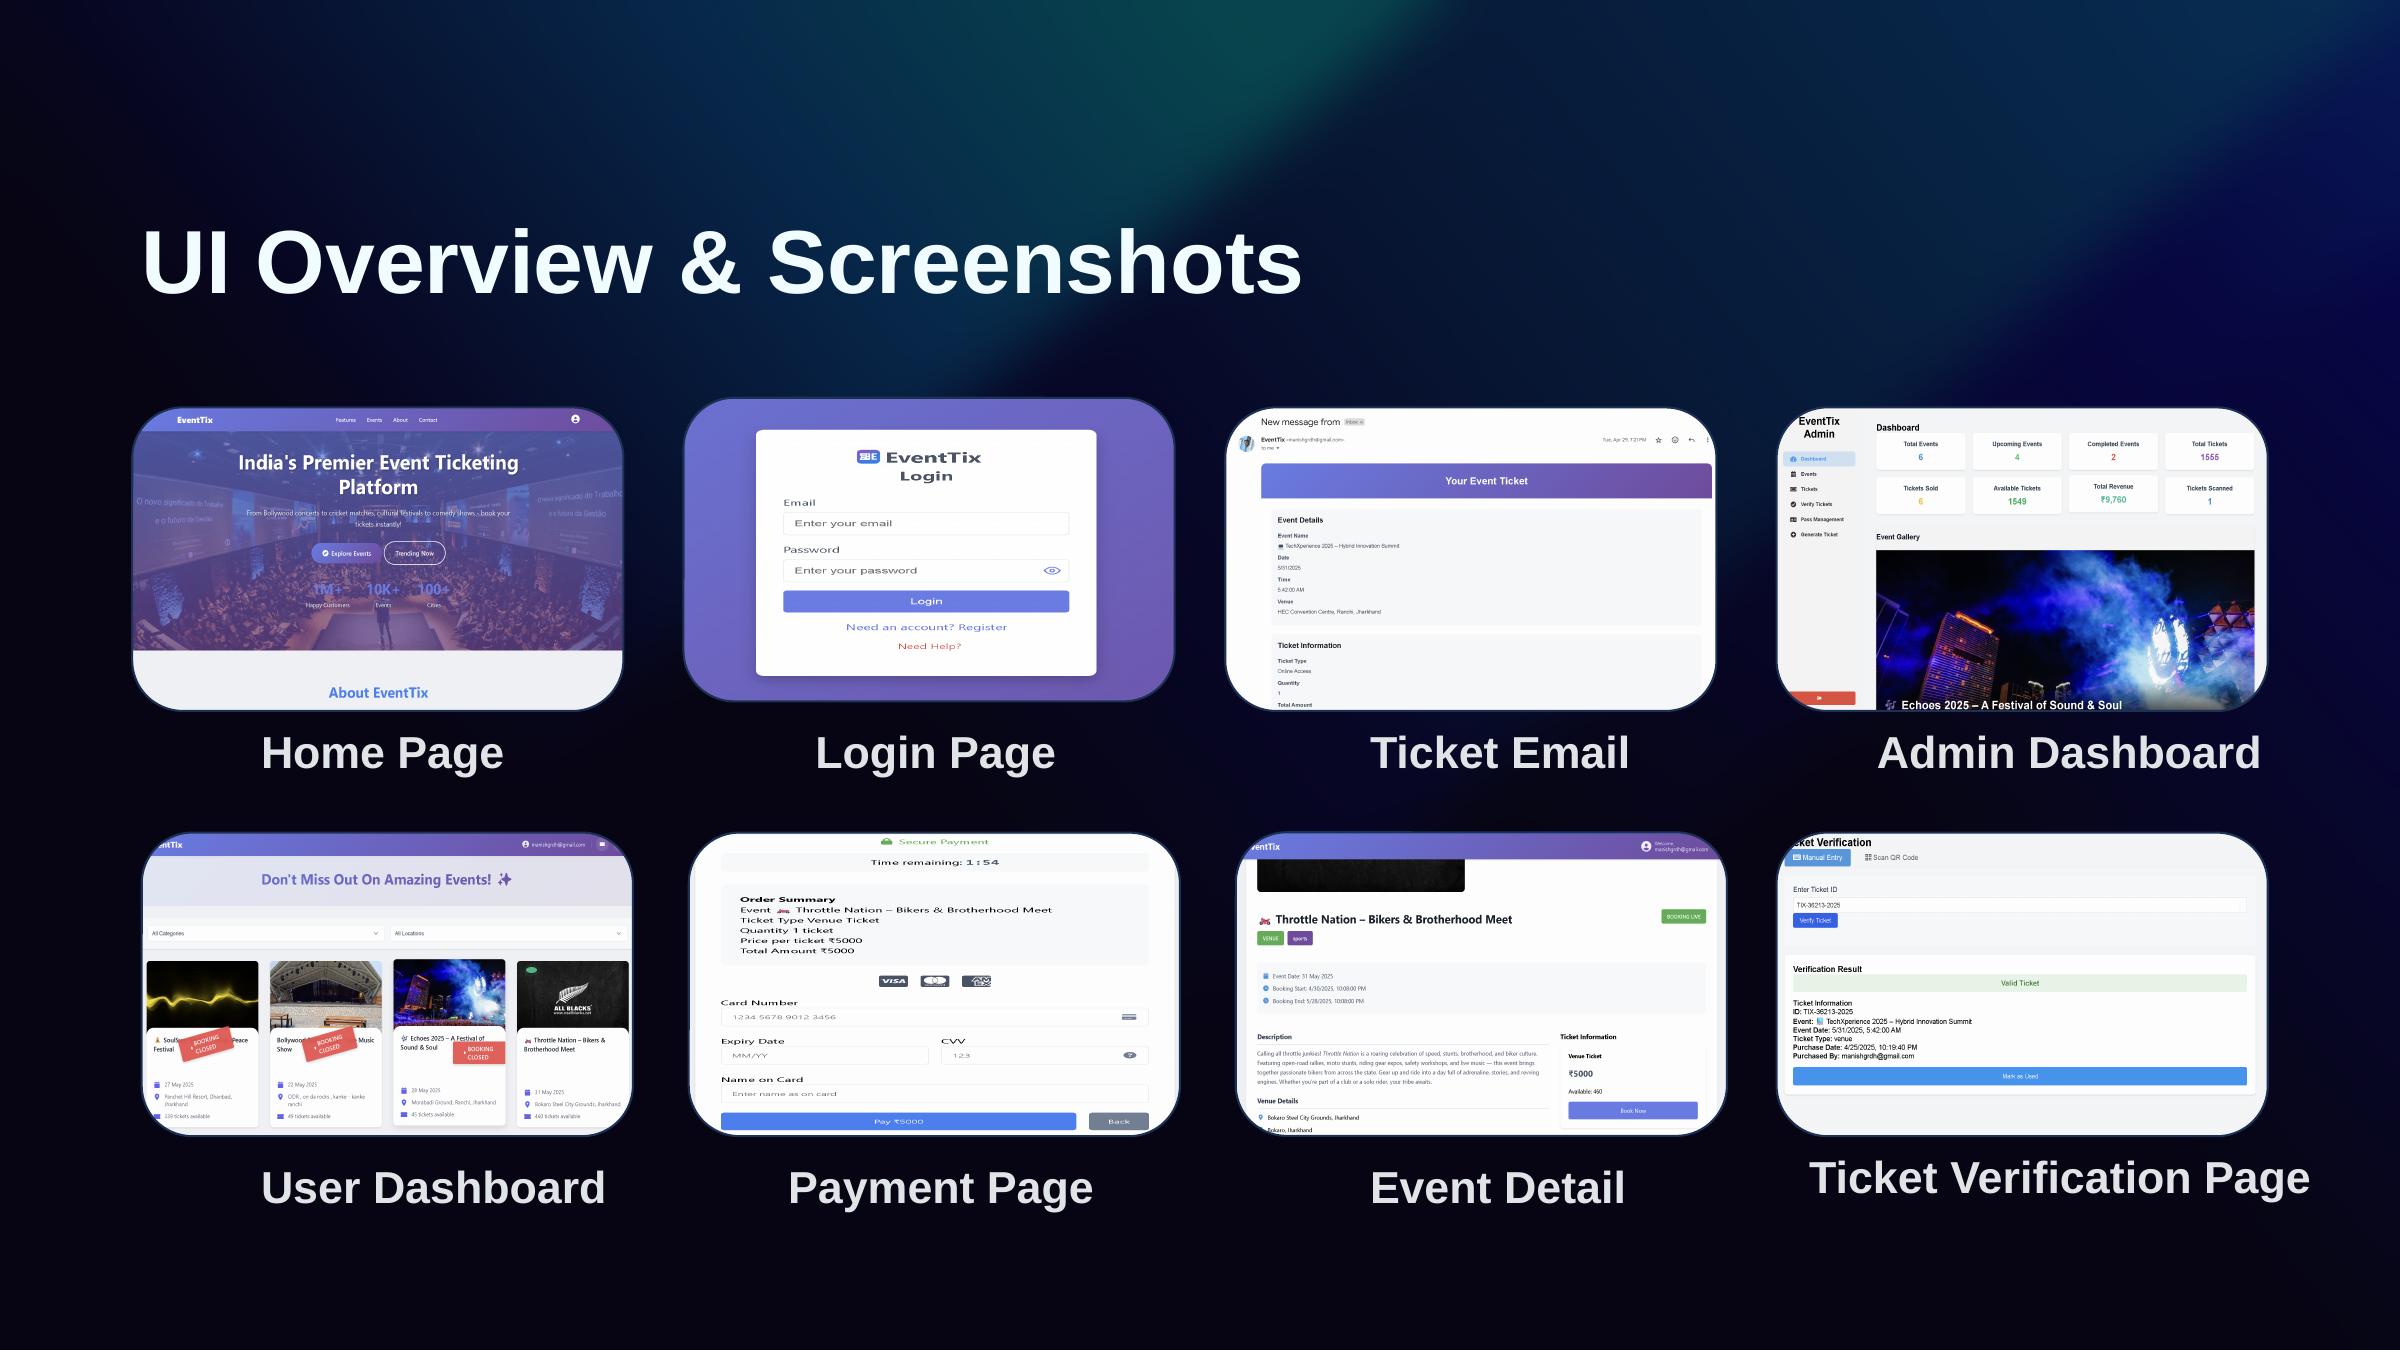

UI Overview & Screenshots

Home Page
Login Page
Ticket Email
Admin Dashboard

Ticket Verification Page
User Dashboard
Payment Page
Event Detail